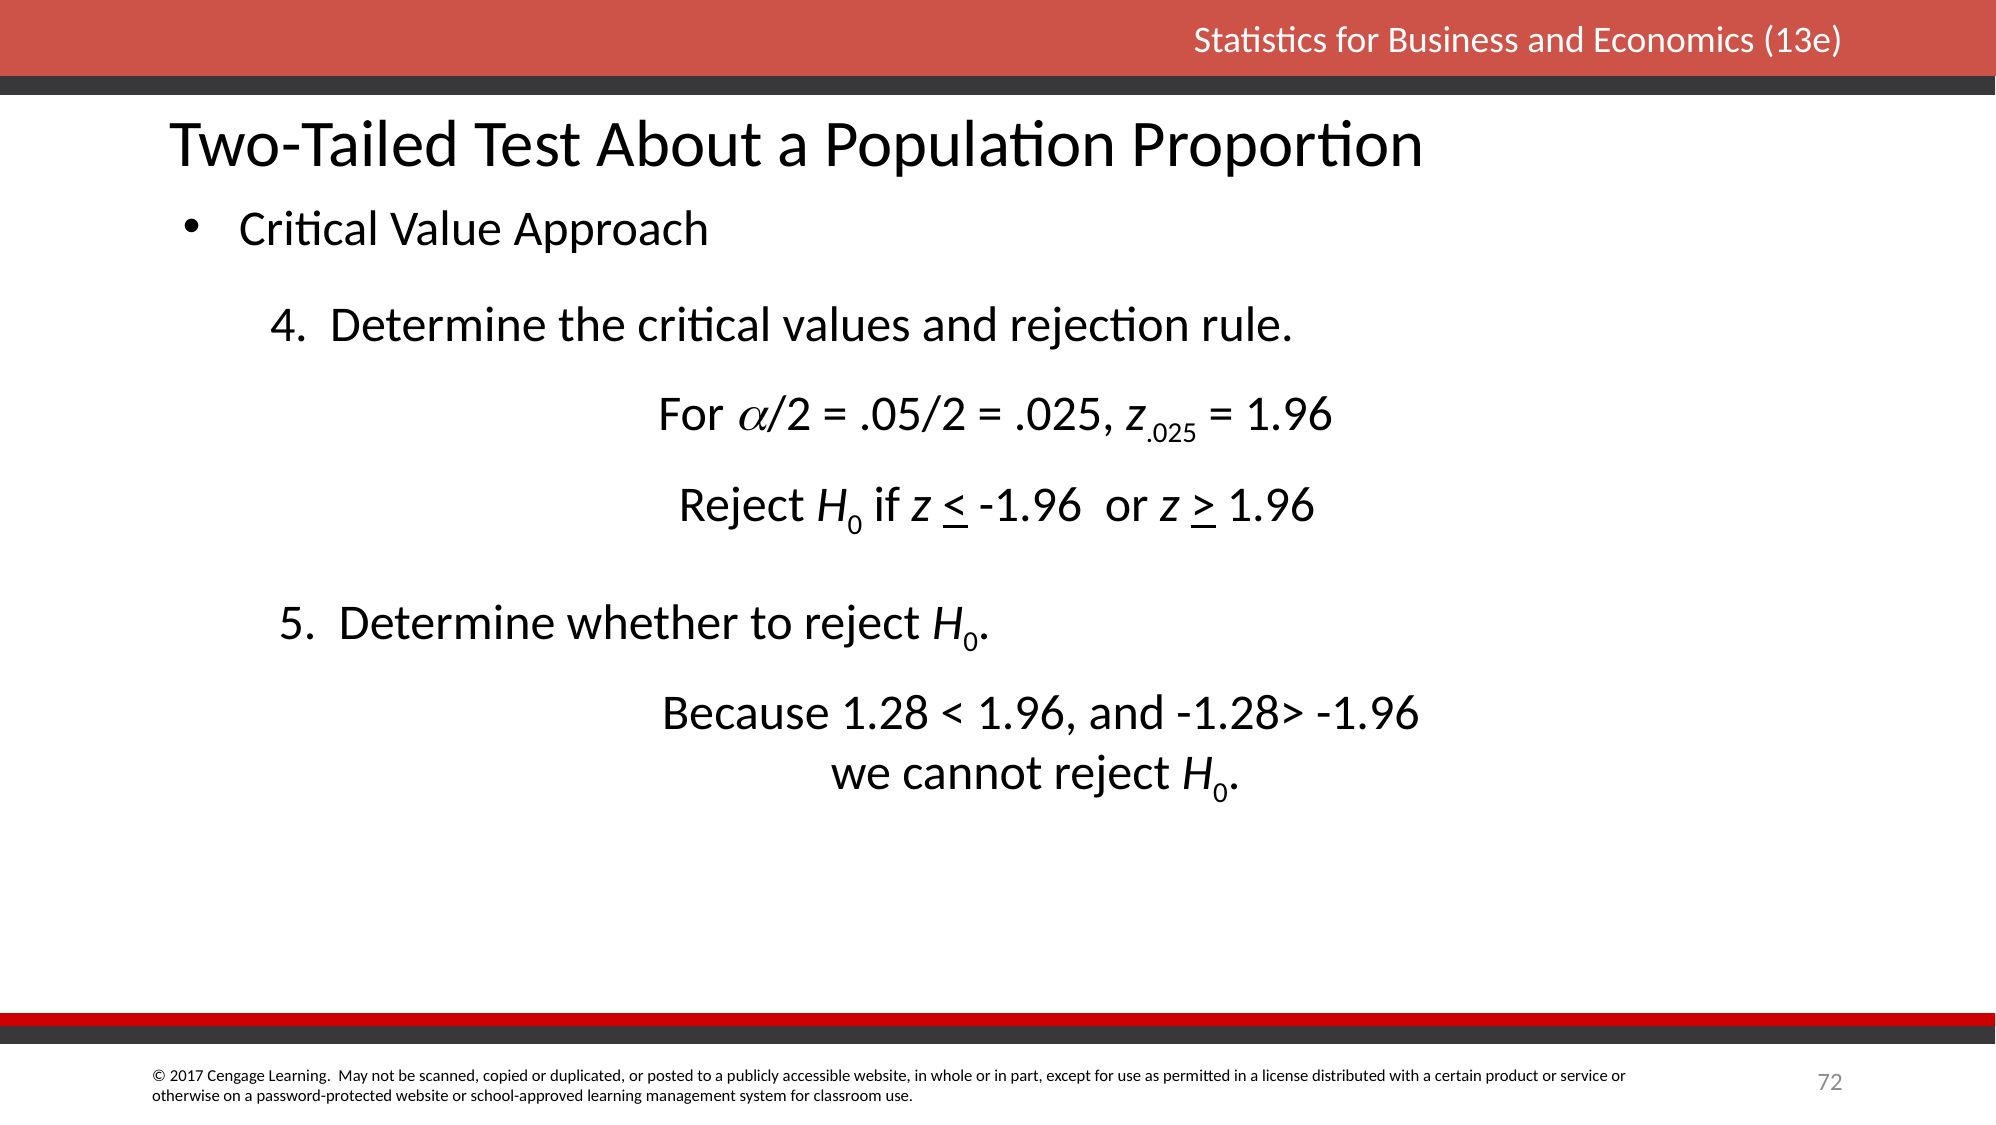

Two-Tailed Test About a Population Proportion
Critical Value Approach
4.  Determine the critical values and rejection rule.
For α/2 = .05/2 = .025, z.025 = 1.96
Reject H0 if z < -1.96  or z > 1.96
5.  Determine whether to reject H0.
Because 1.28 < 1.96, and -1.28> -1.96
we cannot reject H0.
72